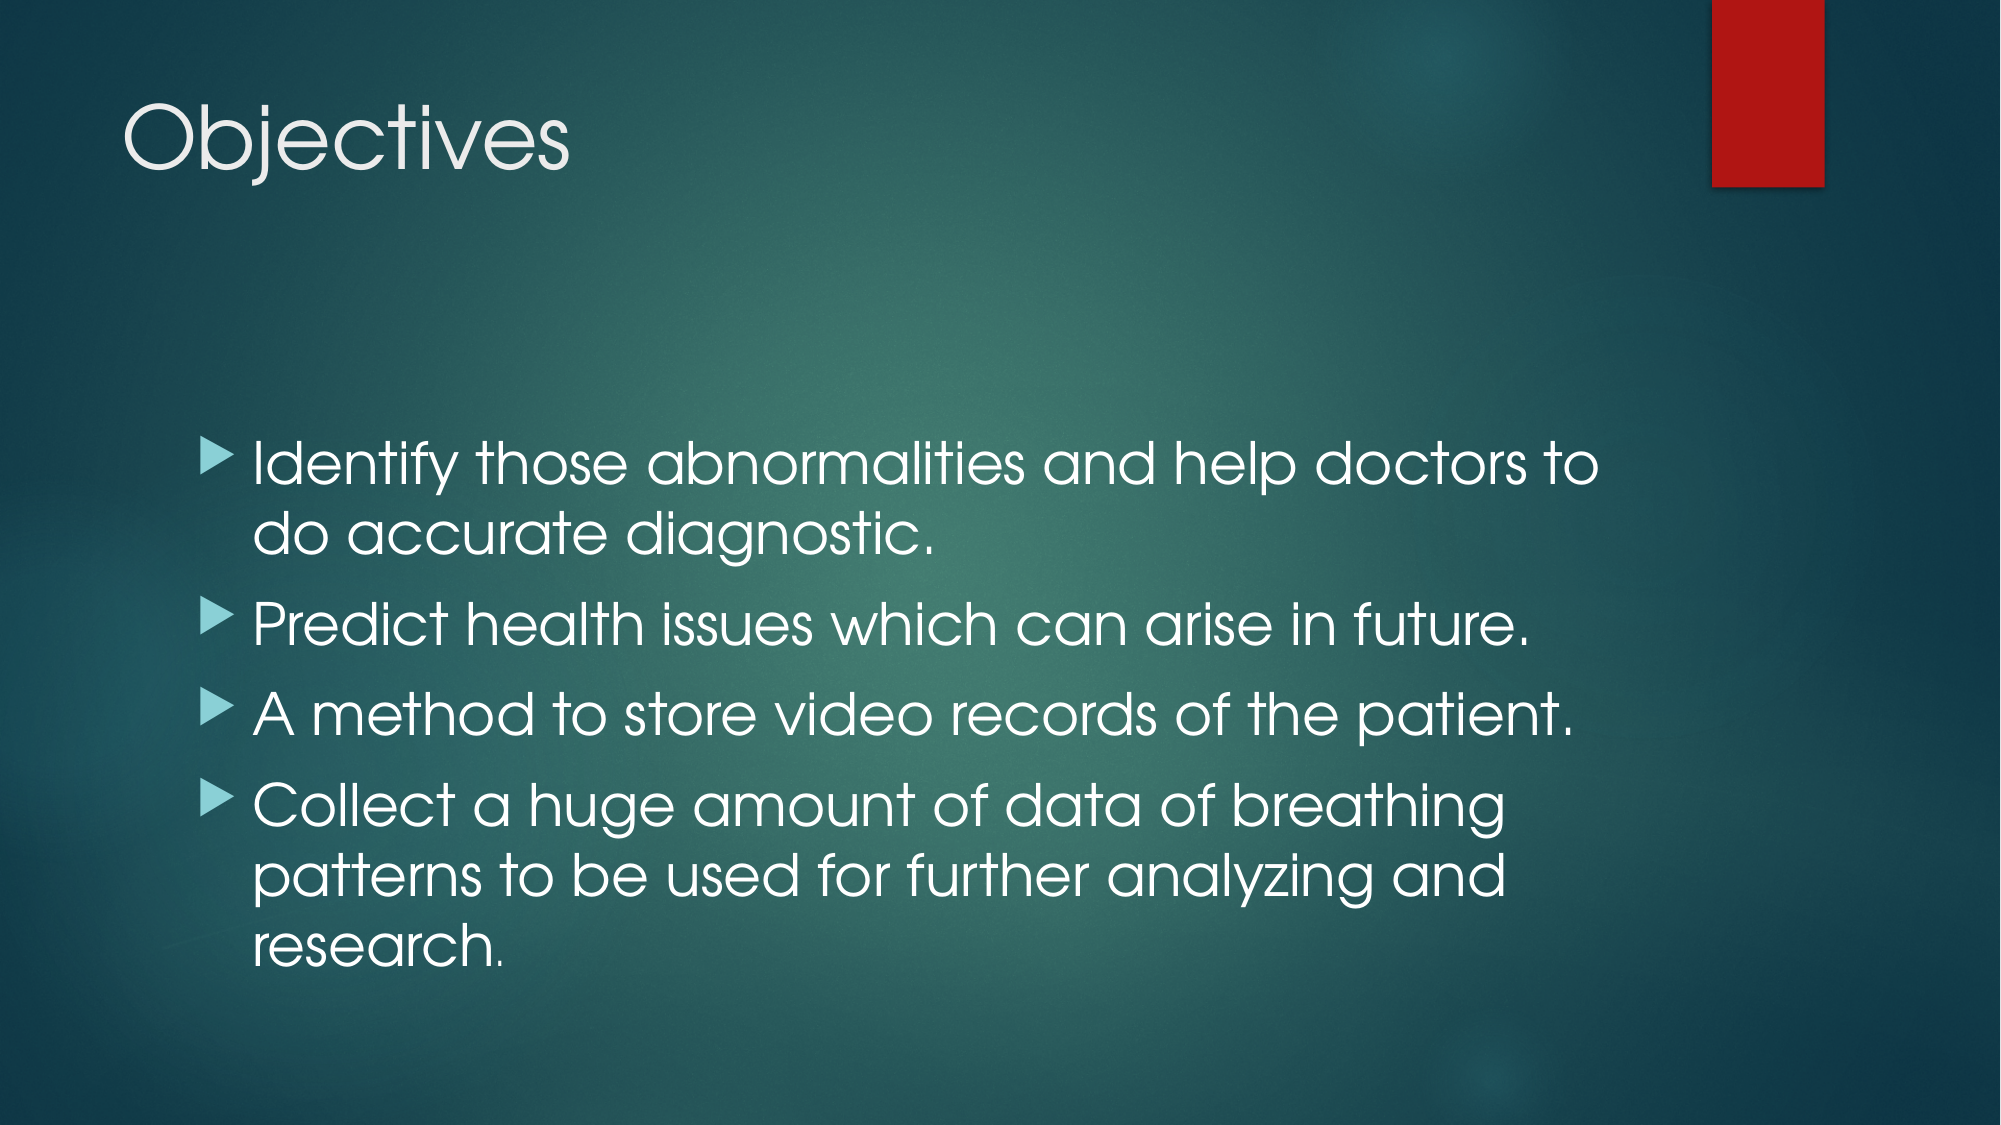

# Objectives
Identify those abnormalities and help doctors to do accurate diagnostic.
Predict health issues which can arise in future.
A method to store video records of the patient.
Collect a huge amount of data of breathing patterns to be used for further analyzing and research.